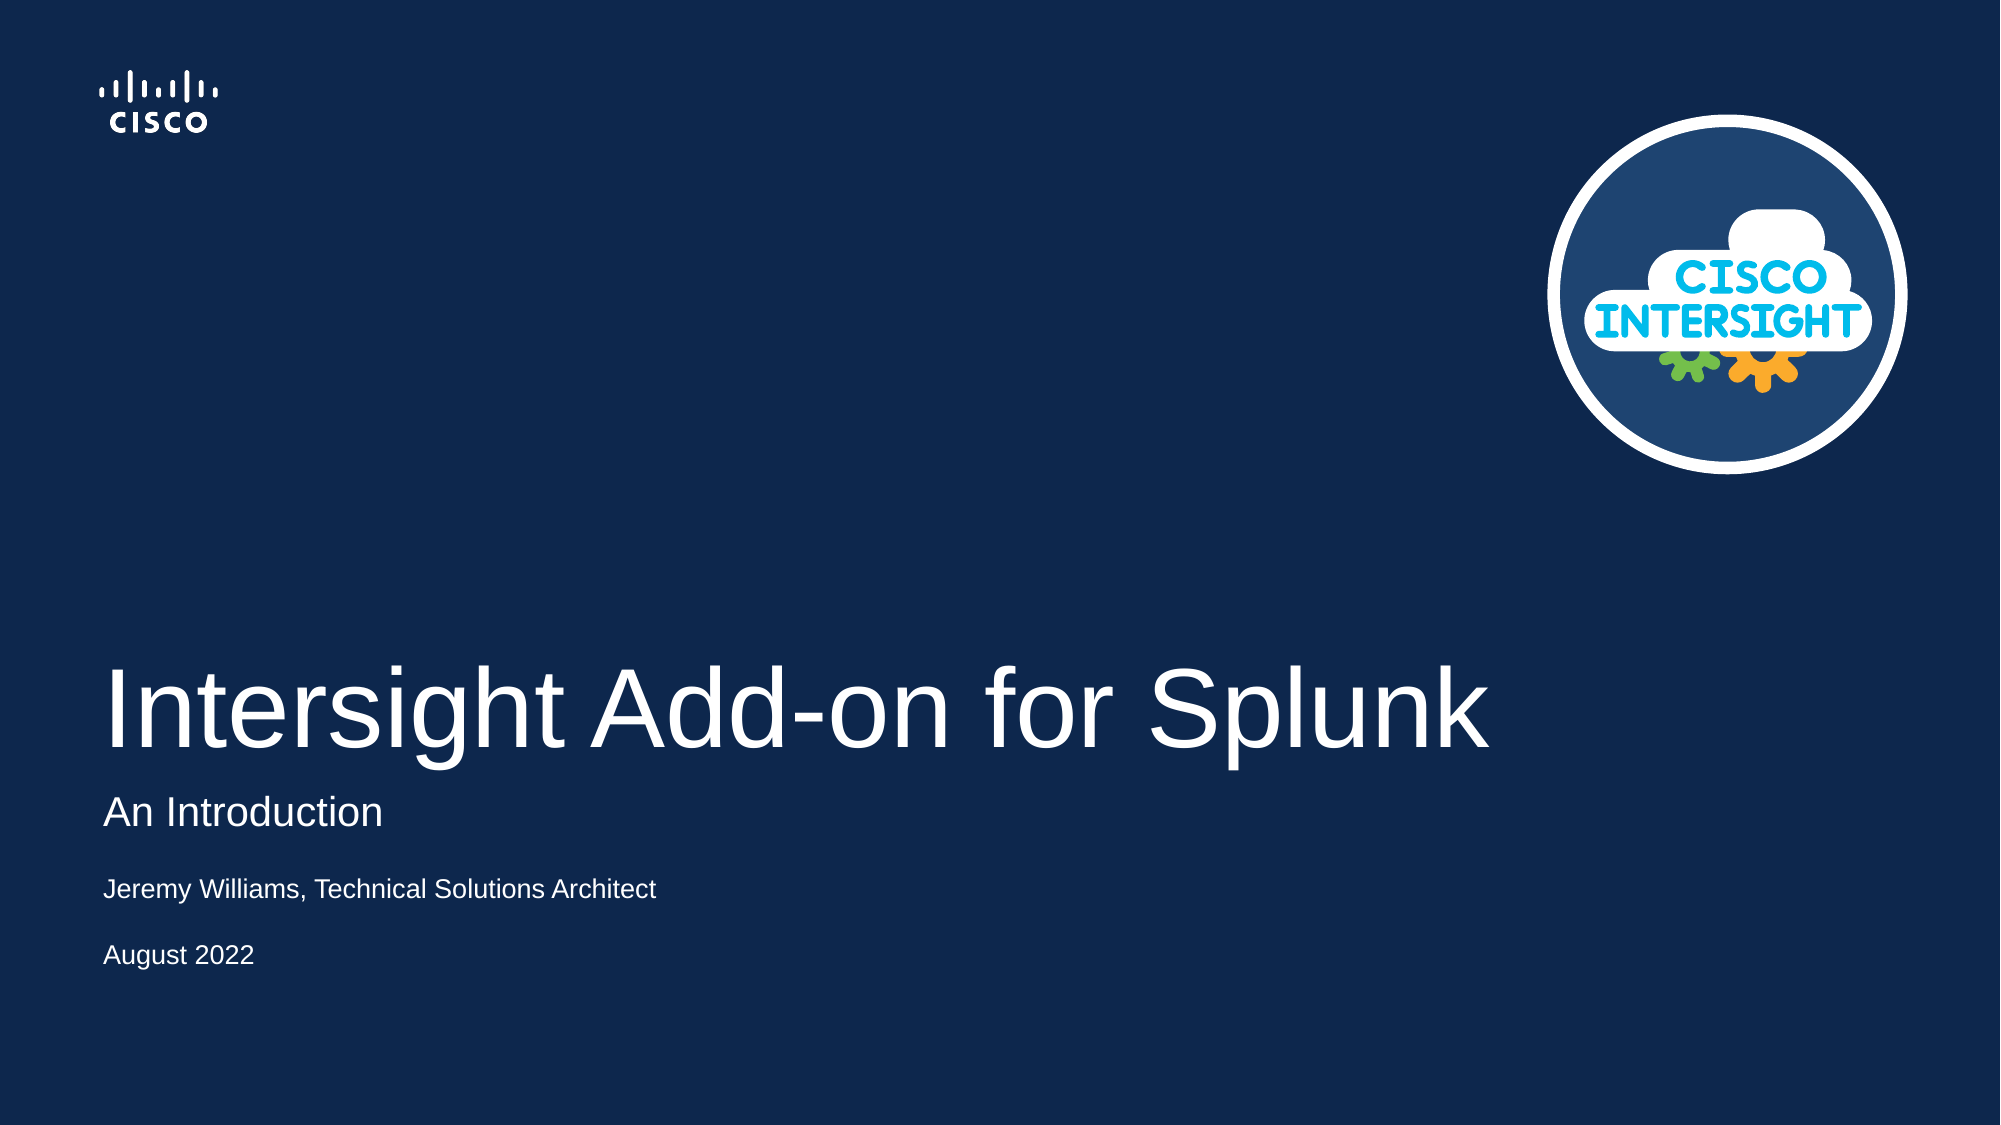

# Intersight Add-on for Splunk
An Introduction
Jeremy Williams, Technical Solutions Architect
August 2022